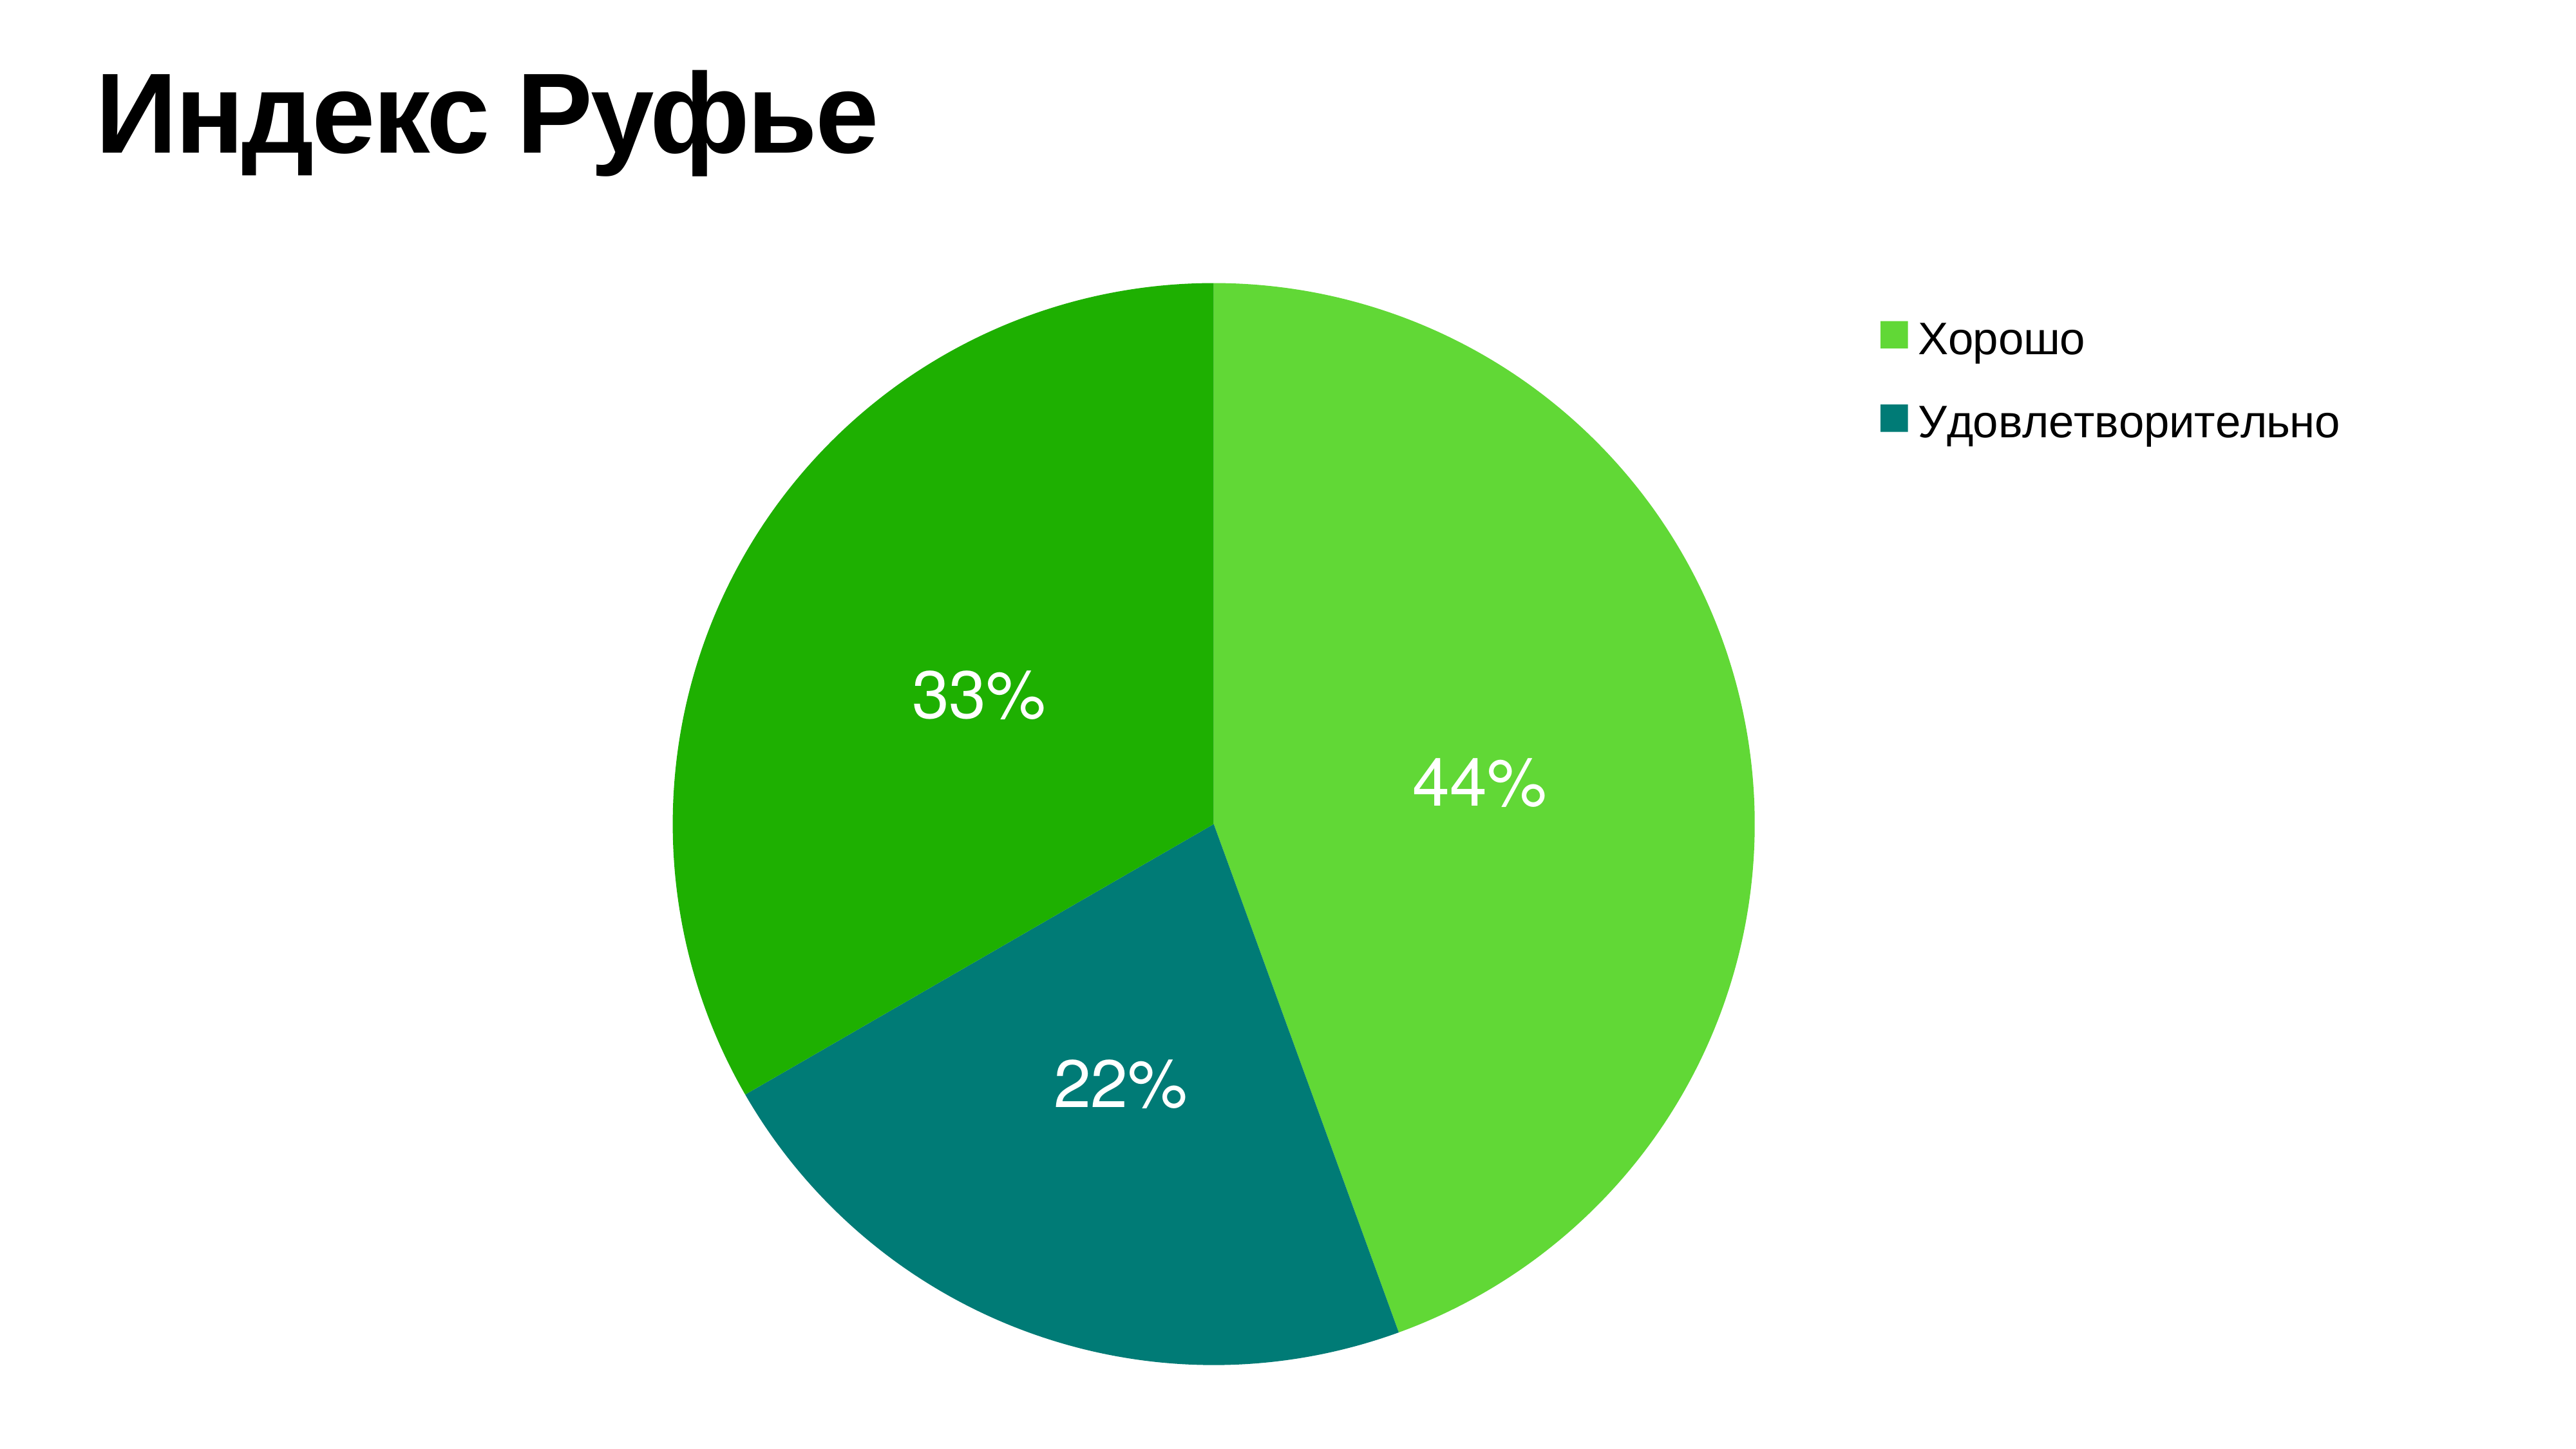

Индекс Руфье

### Chart

| Category | Область 1 |
|---|---|
| Хорошо | 4.0 |
| Удовлетворительно | 2.0 |
| Средне | 3.0 |